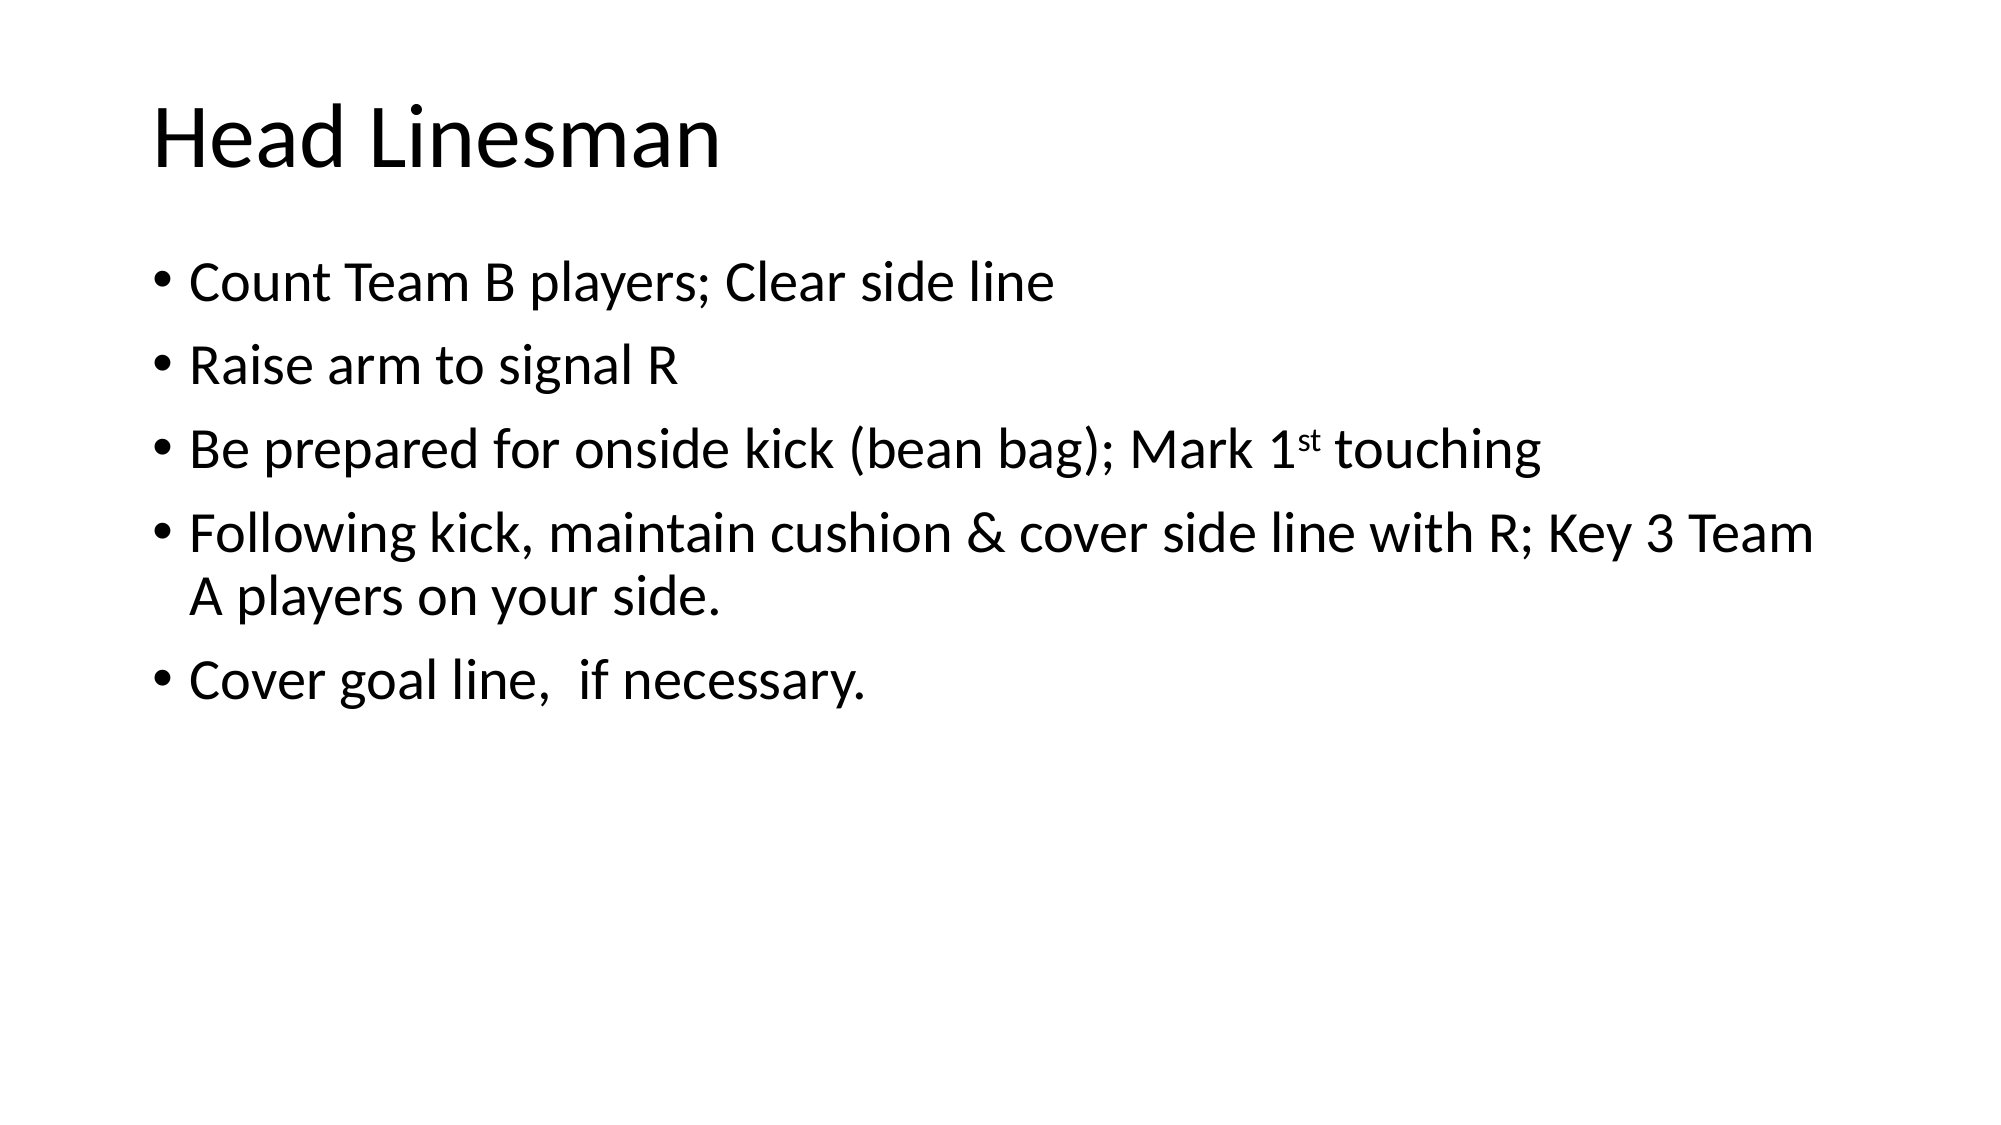

# Head Linesman
Count Team B players; Clear side line
Raise arm to signal R
Be prepared for onside kick (bean bag); Mark 1st touching
Following kick, maintain cushion & cover side line with R; Key 3 Team A players on your side.
Cover goal line,  if necessary.